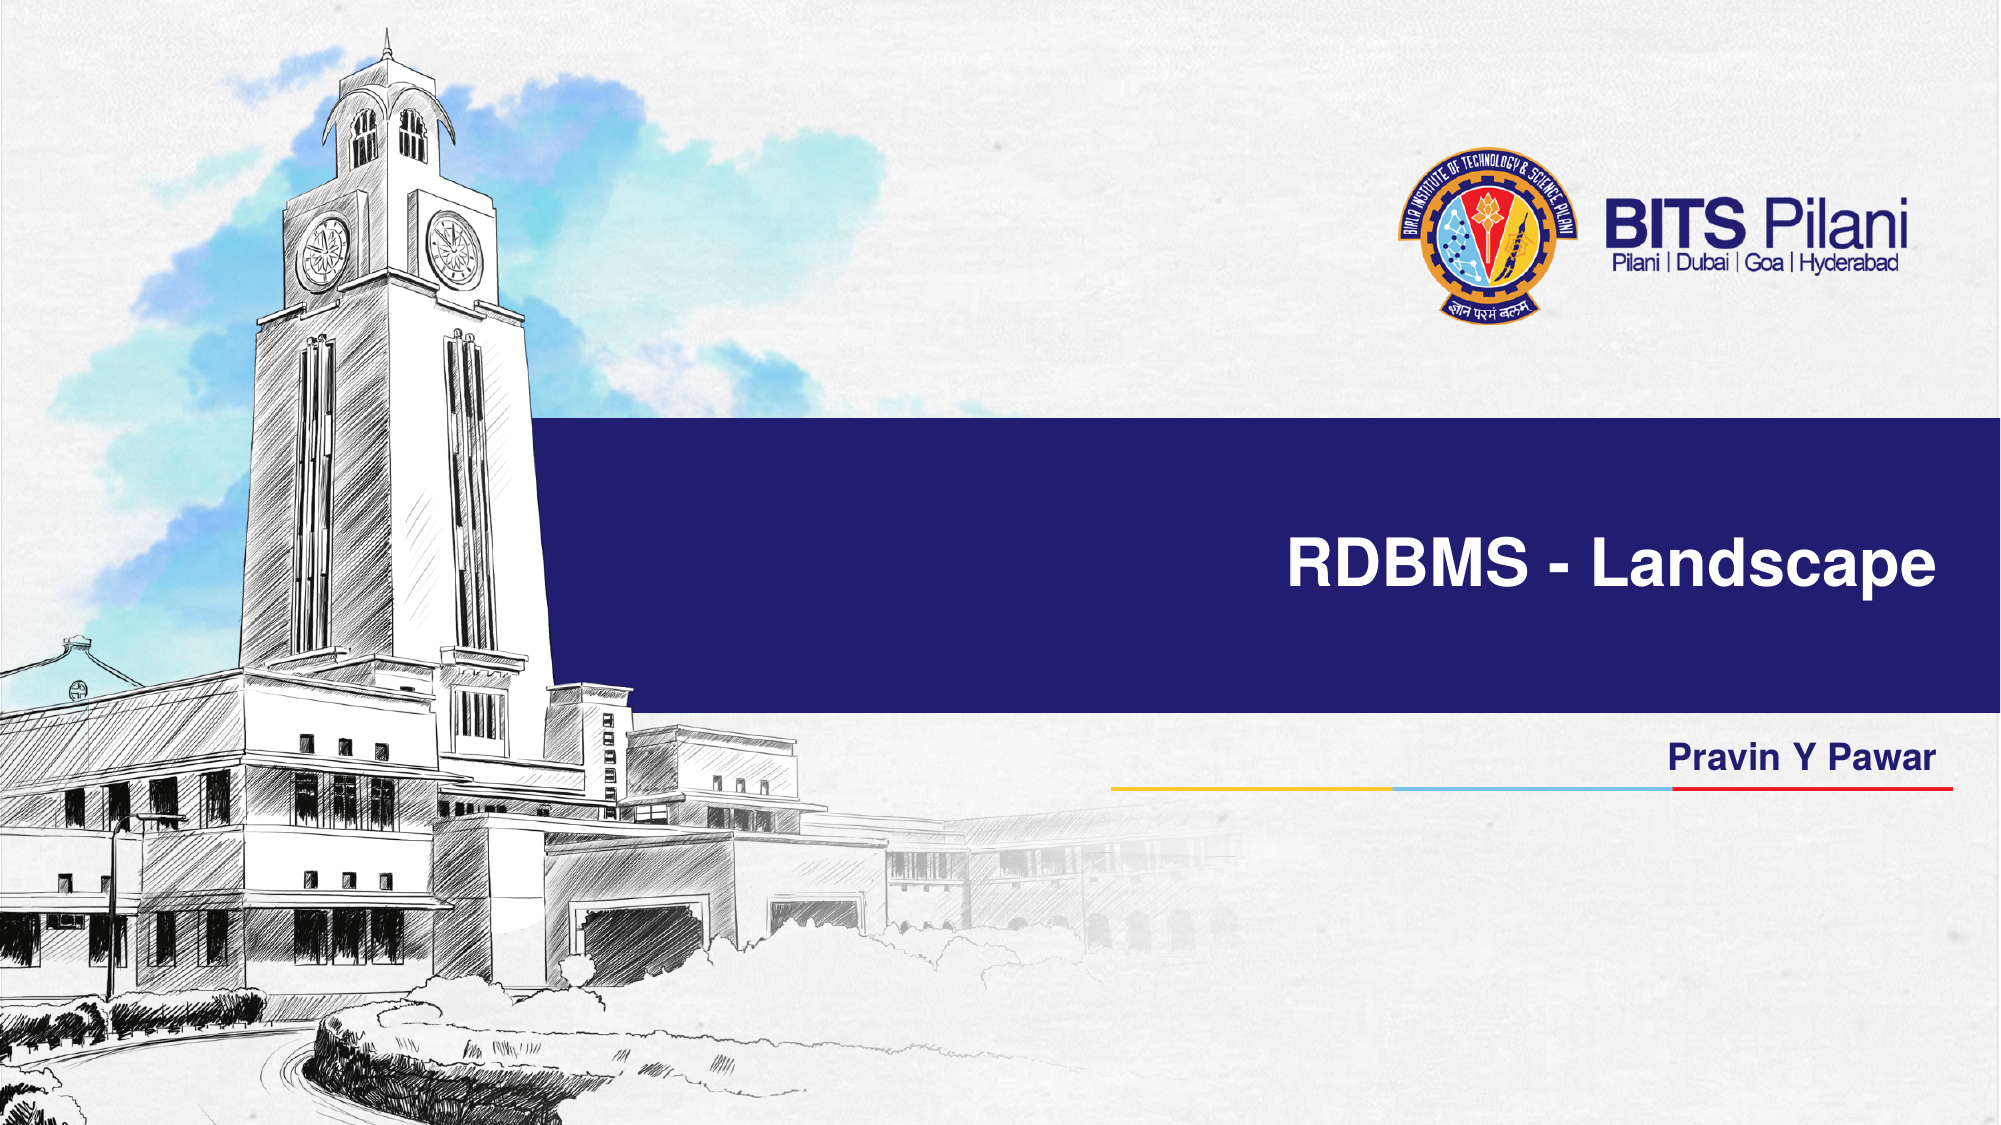

# RDBMS - Landscape
Pravin Y Pawar